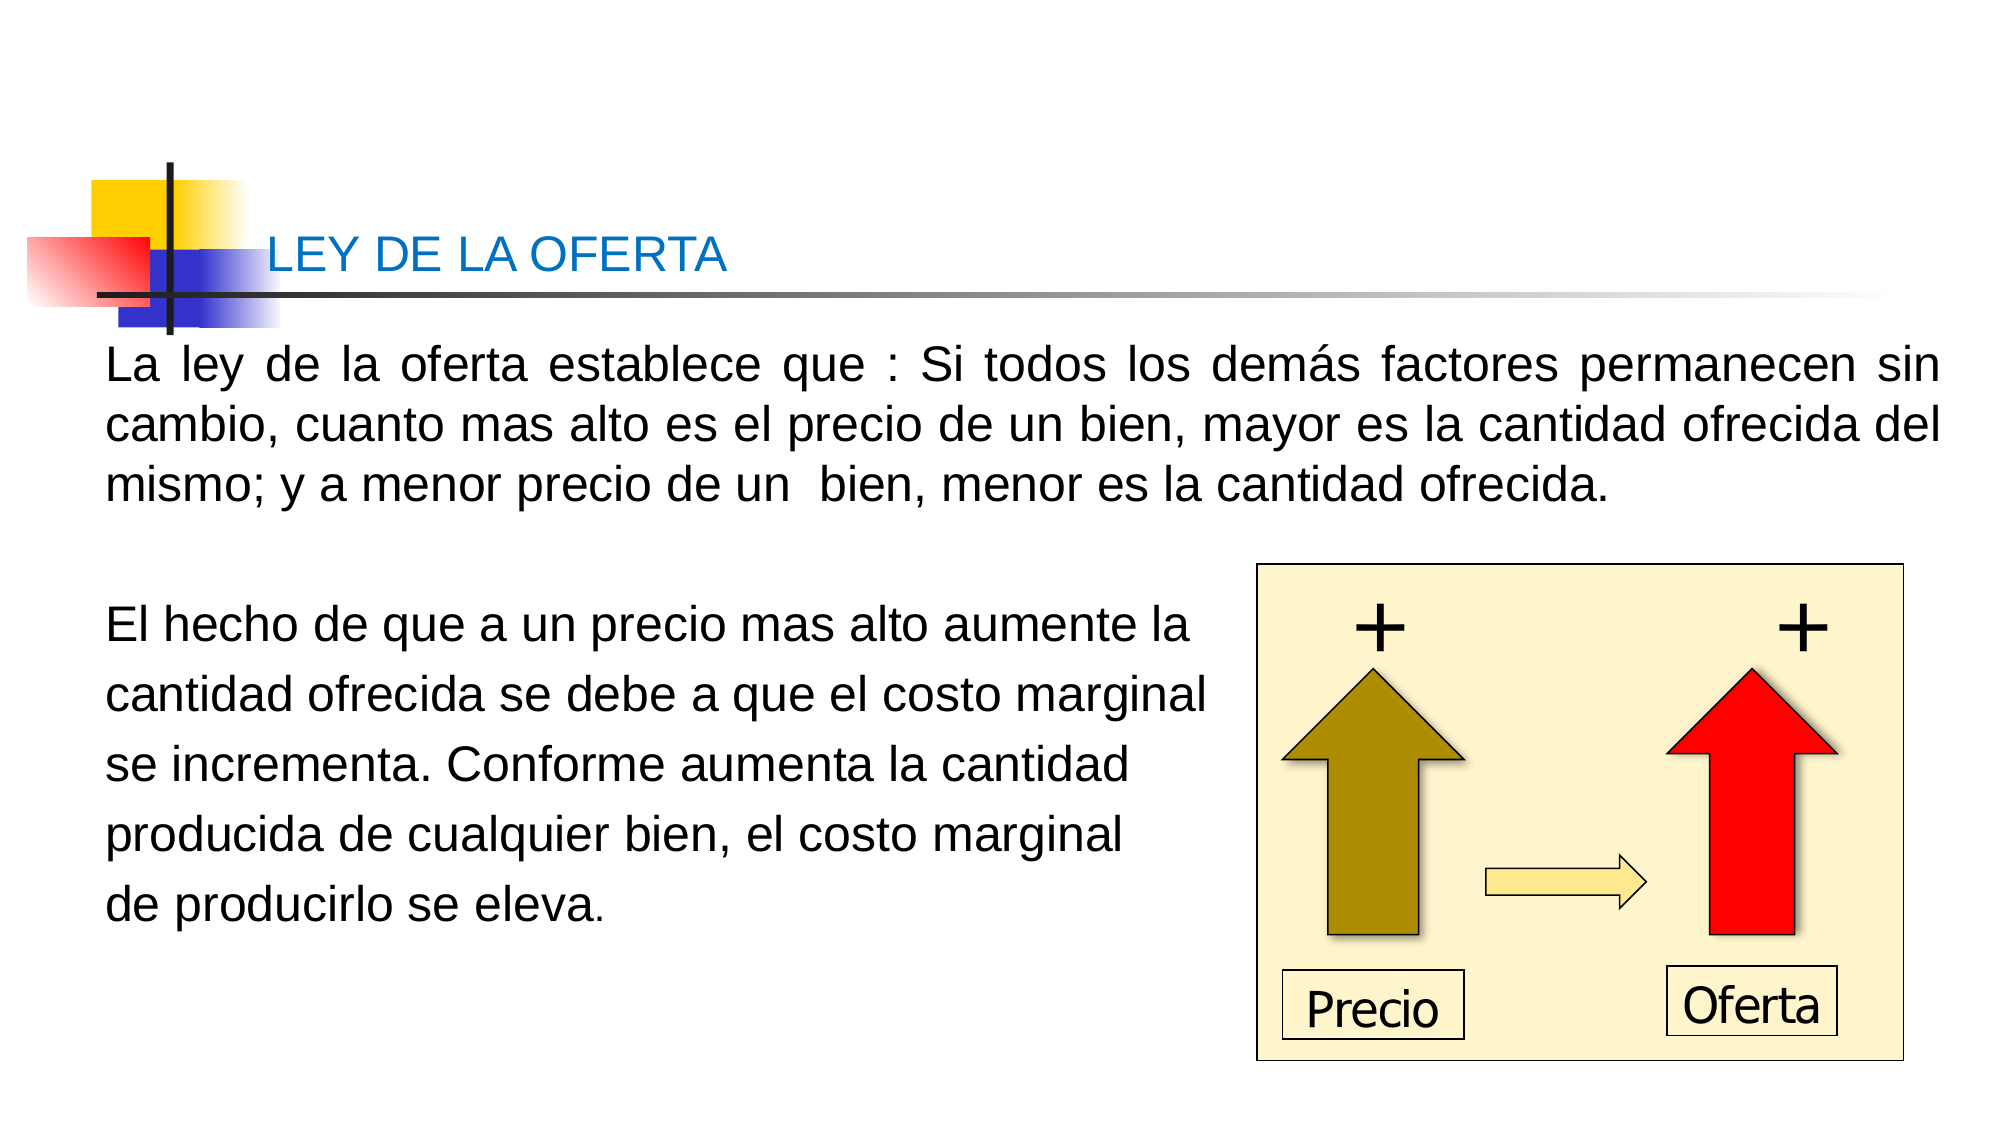

# LEY DE LA OFERTA
La ley de la oferta establece que : Si todos los demás factores permanecen sin cambio, cuanto mas alto es el precio de un bien, mayor es la cantidad ofrecida del mismo; y a menor precio de un  bien, menor es la cantidad ofrecida.

El hecho de que a un precio mas alto aumente la
cantidad ofrecida se debe a que el costo marginal
se incrementa. Conforme aumenta la cantidad
producida de cualquier bien, el costo marginal
de producirlo se eleva.

   +              +

Oferta
Precio